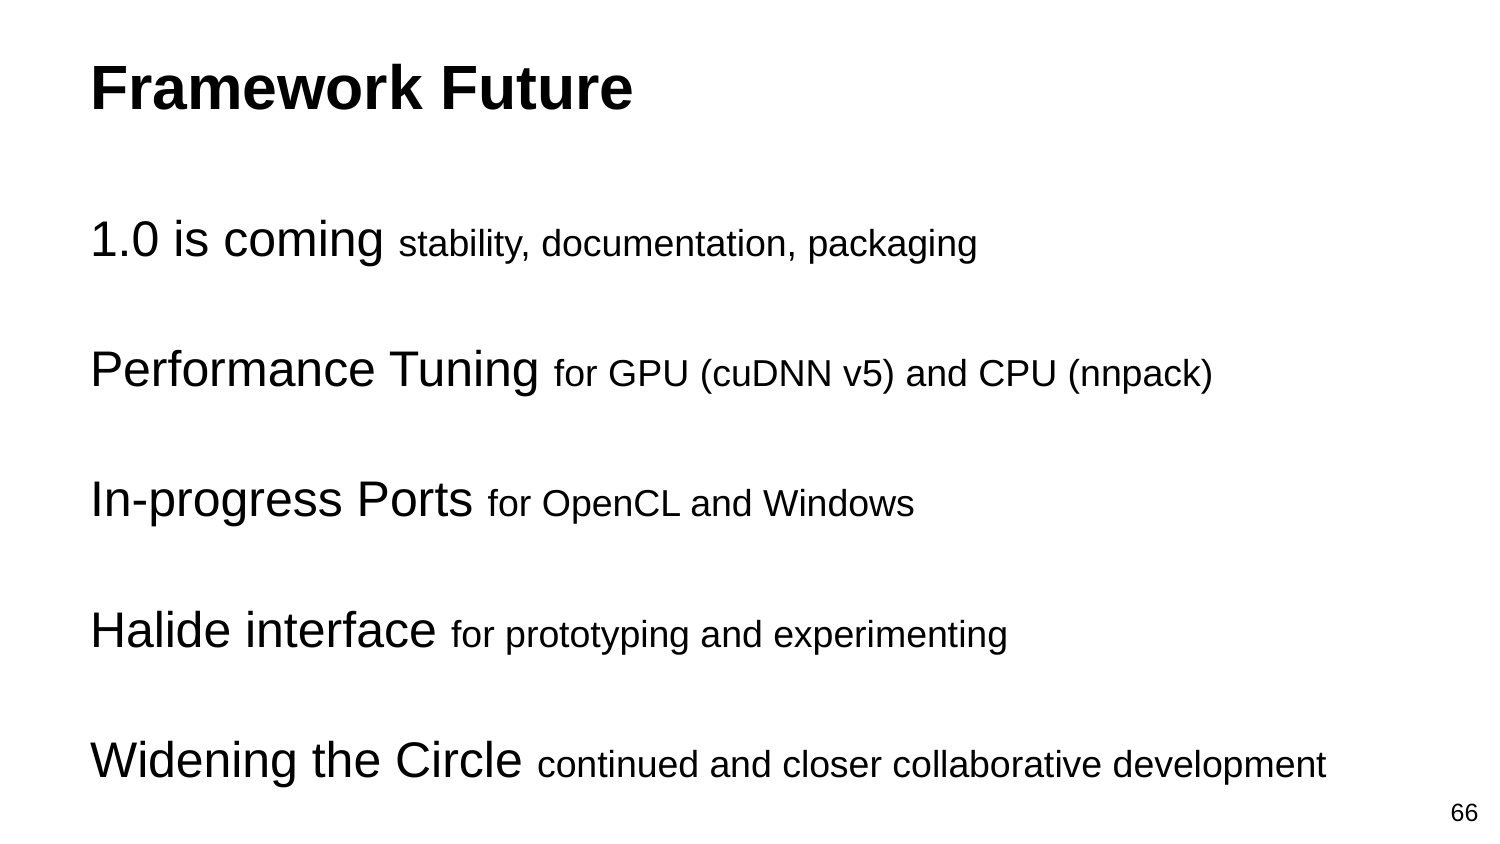

# Framework Future

1.0 is coming stability, documentation, packaging

Performance Tuning for GPU (cuDNN v5) and CPU (nnpack)

In-progress Ports for OpenCL and Windows

Halide interface for prototyping and experimenting

Widening the Circle continued and closer collaborative development
66